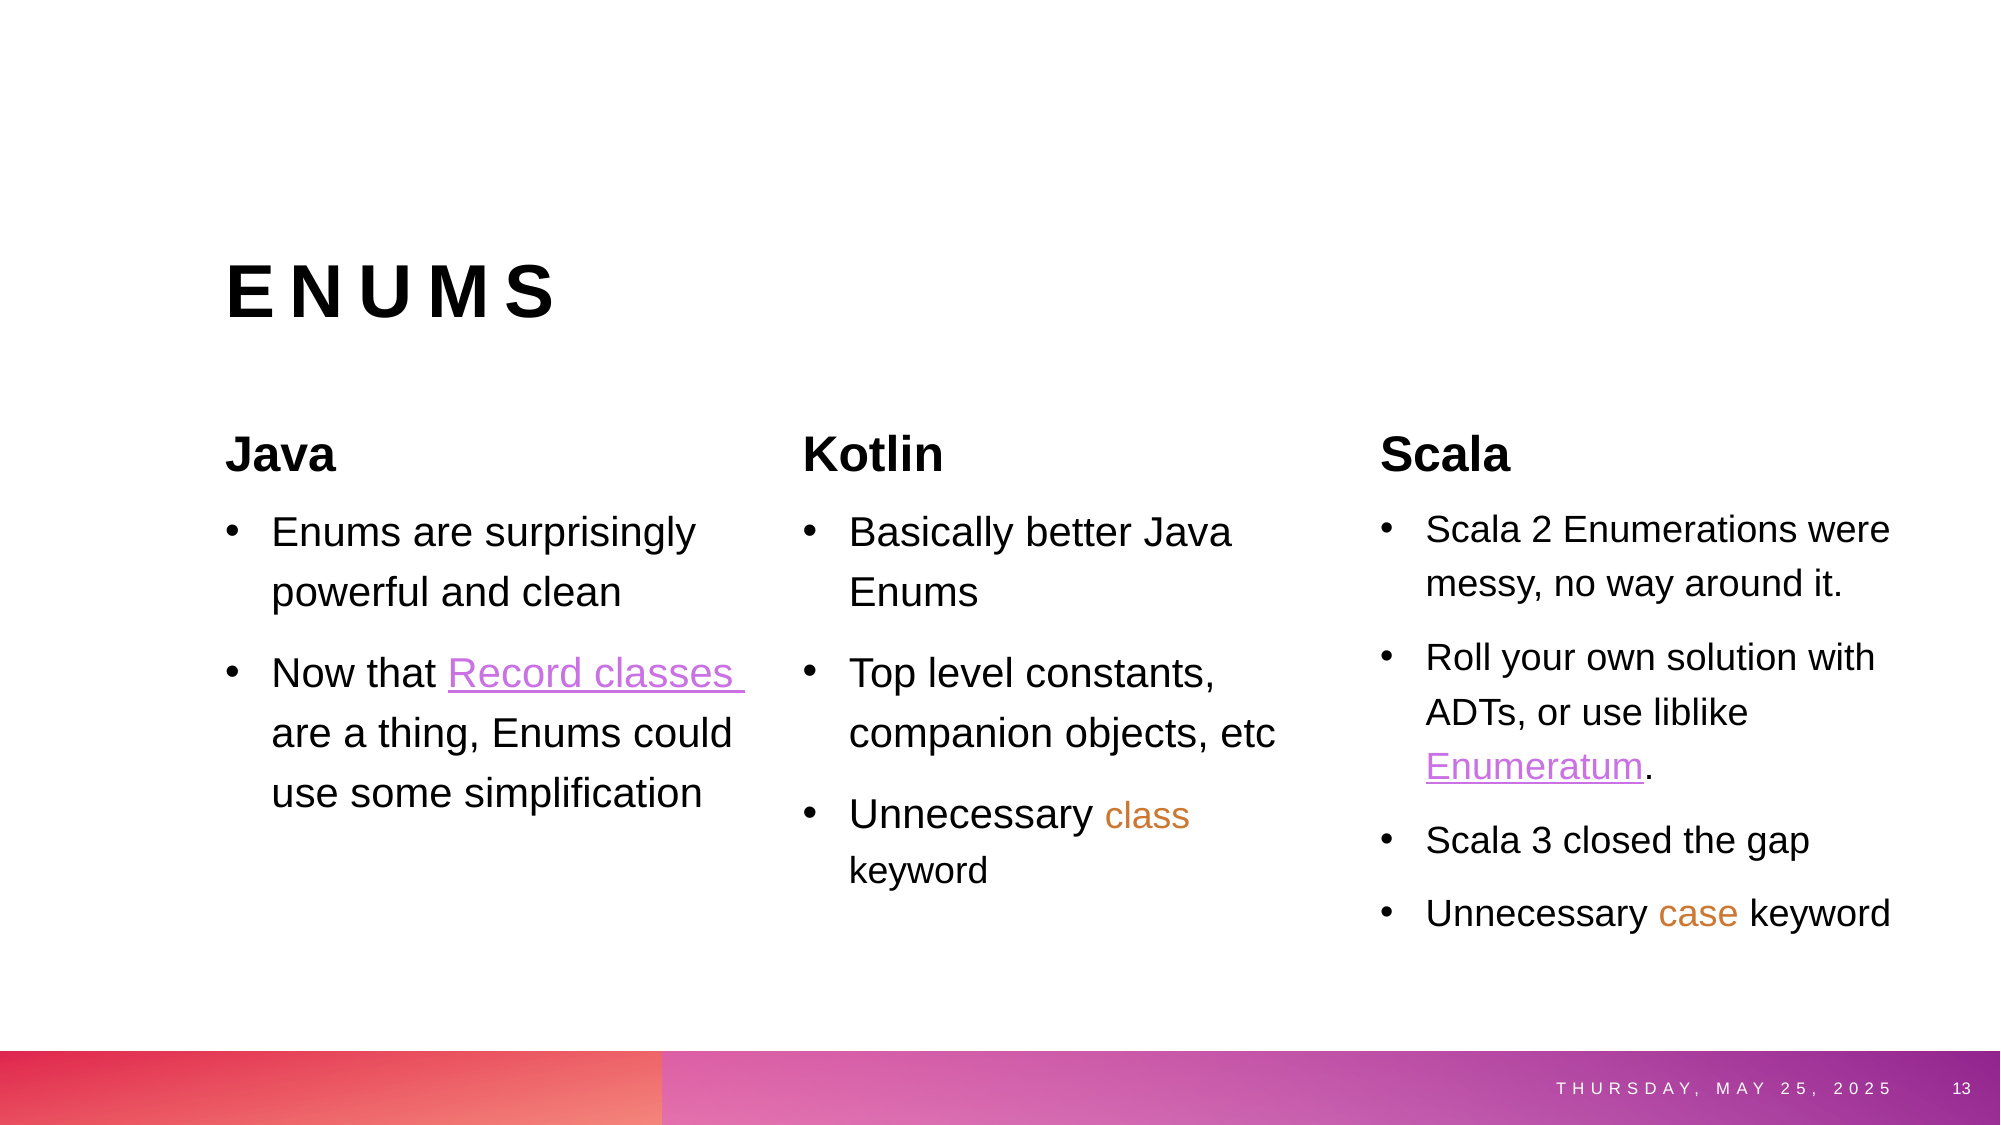

# Enums
Kotlin
Scala
Java
Basically better Java Enums
Top level constants, companion objects, etc
Unnecessary class keyword

Scala 2 Enumerations were messy, no way around it.
Roll your own solution with ADTs, or use liblike Enumeratum.
Scala 3 closed the gap
Unnecessary case keyword

Enums are surprisingly powerful and clean
Now that Record classes are a thing, Enums could use some simplification
Thursday, May 25, 2025
13